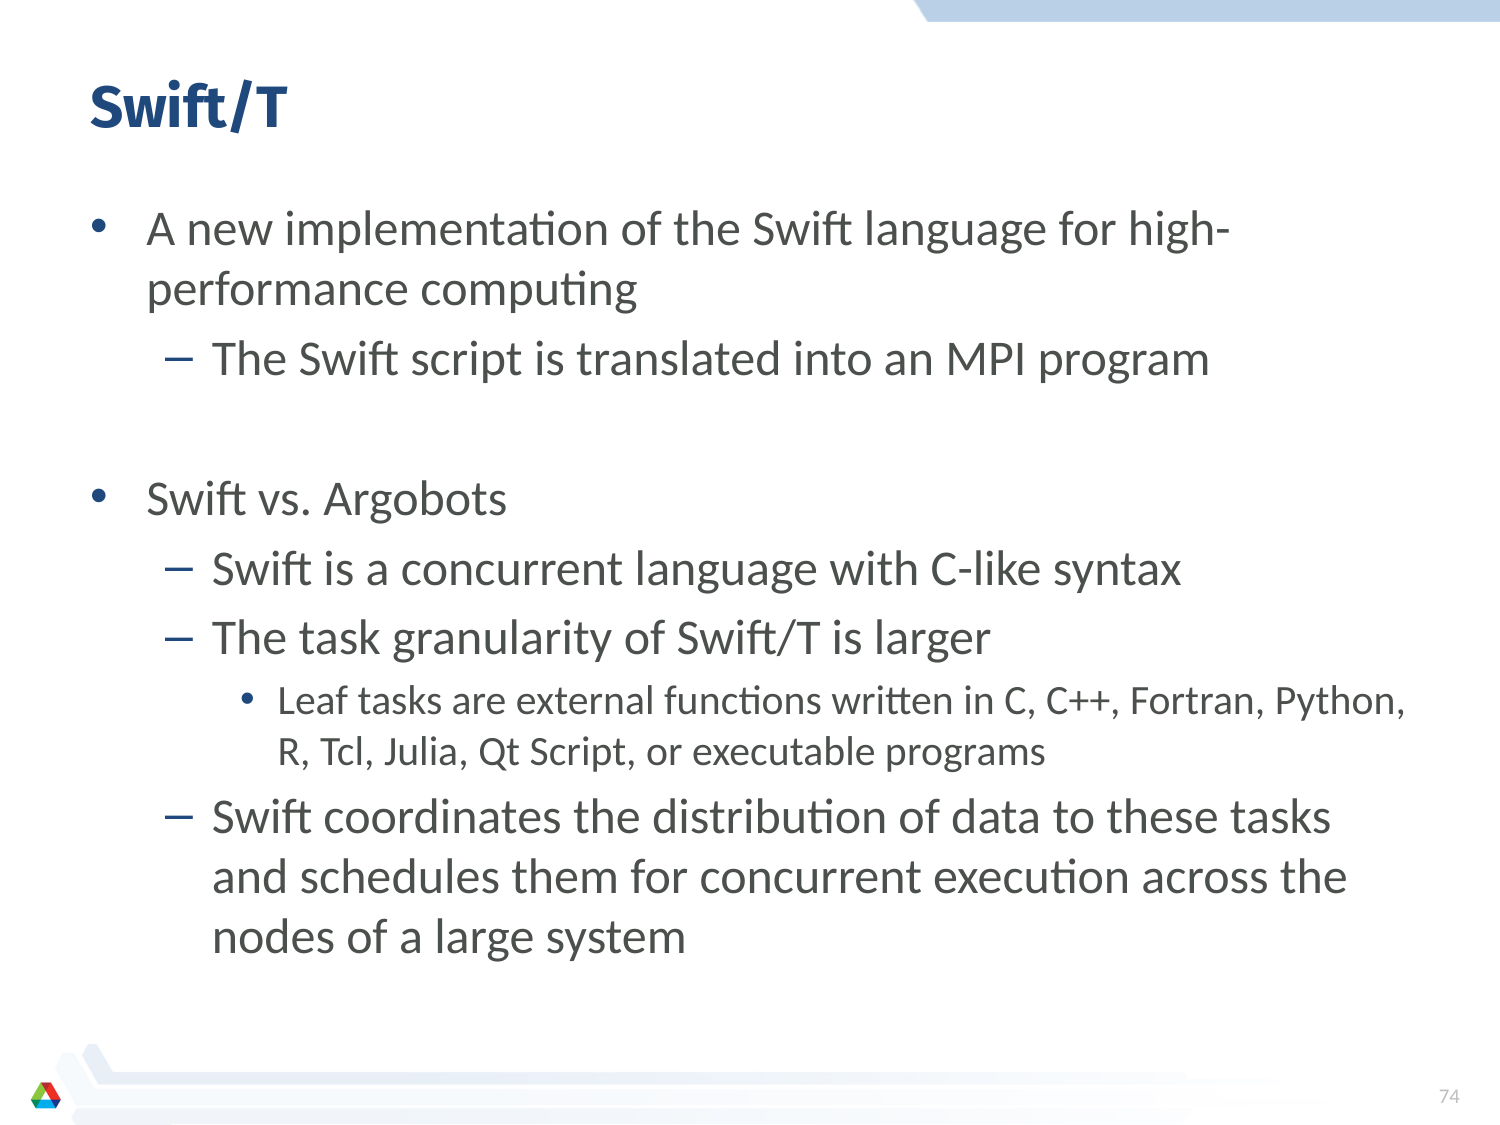

# Swift/T
A new implementation of the Swift language for high-performance computing
The Swift script is translated into an MPI program

Swift vs. Argobots
Swift is a concurrent language with C-like syntax
The task granularity of Swift/T is larger
Leaf tasks are external functions written in C, C++, Fortran, Python, R, Tcl, Julia, Qt Script, or executable programs
Swift coordinates the distribution of data to these tasks and schedules them for concurrent execution across the nodes of a large system
74